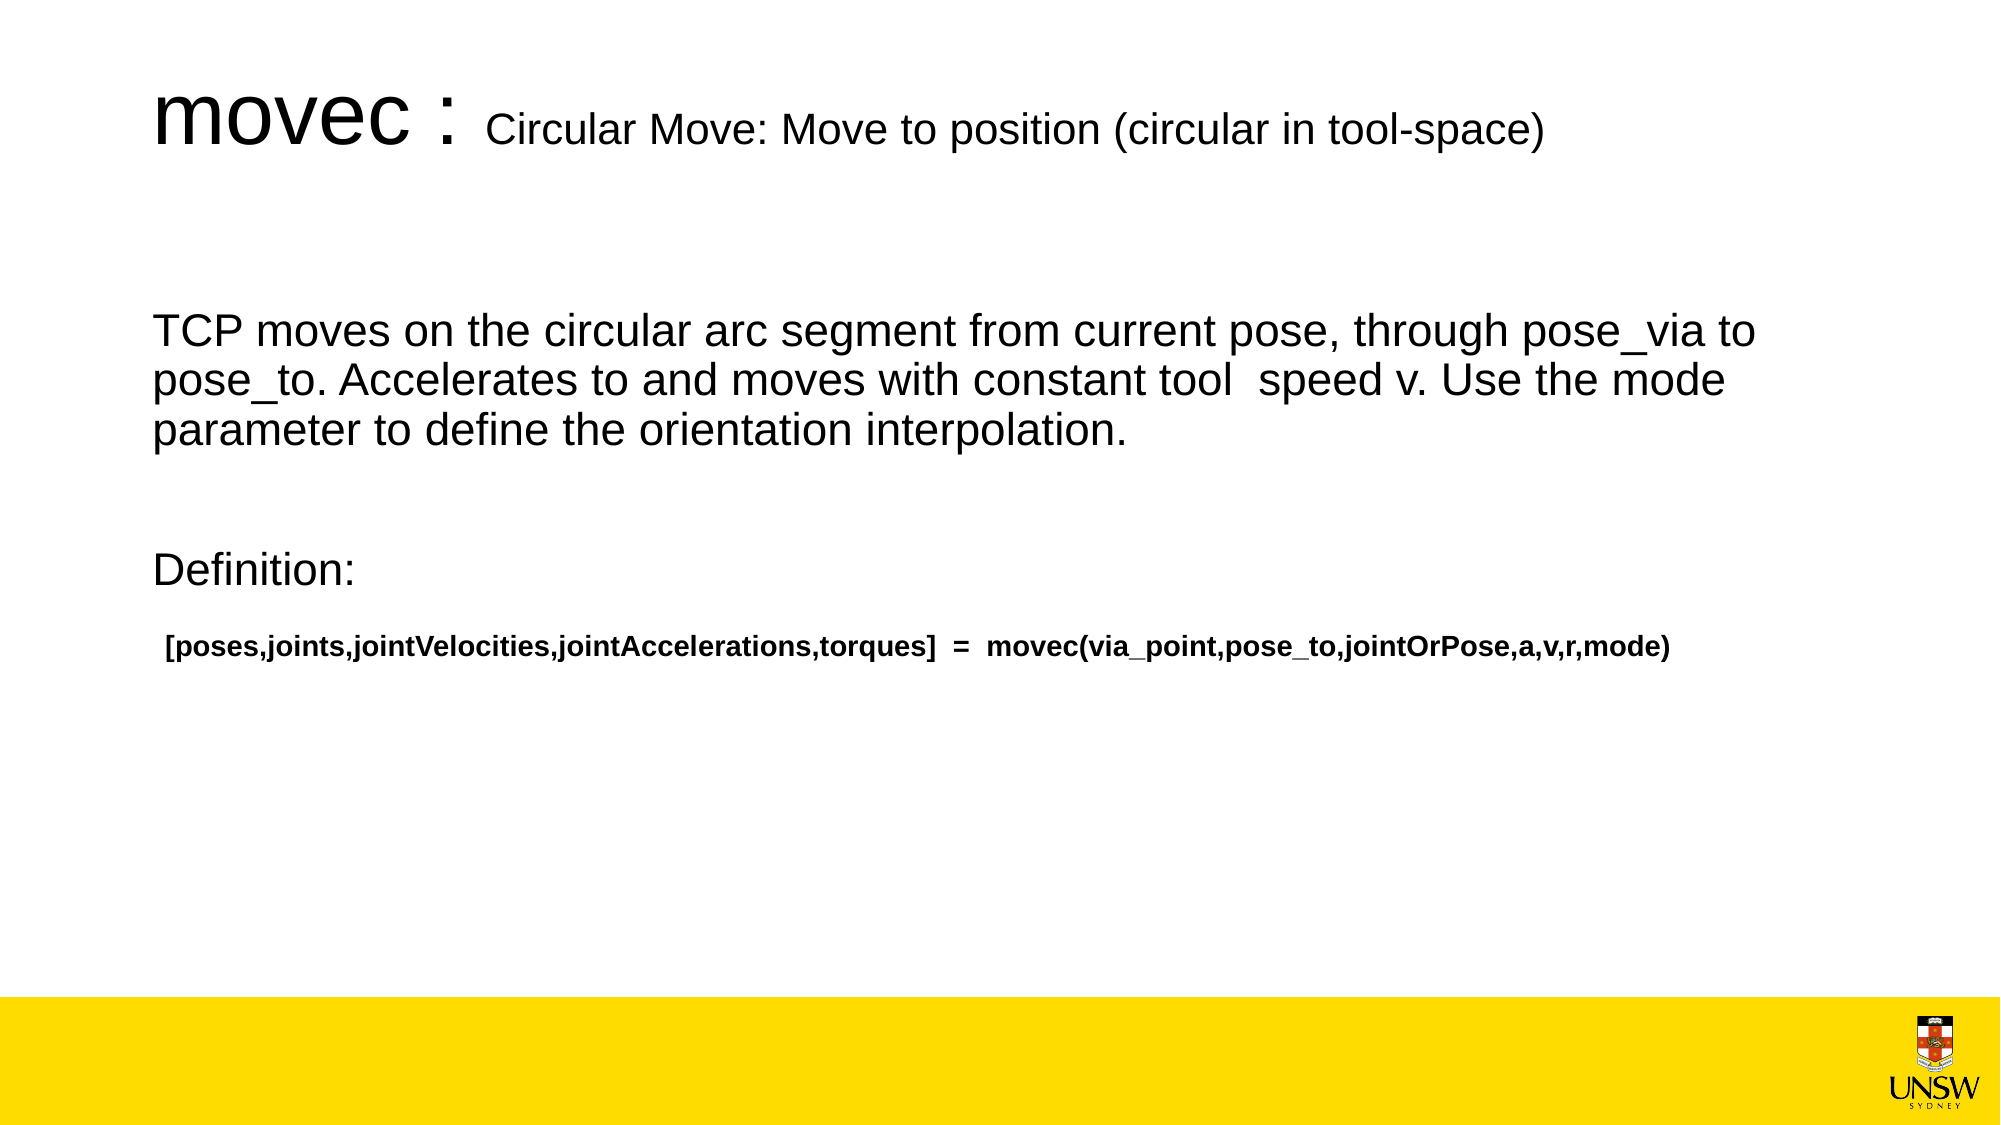

# movec : Circular Move: Move to position (circular in tool-space)
TCP moves on the circular arc segment from current pose, through pose_via to pose_to. Accelerates to and moves with constant tool  speed v. Use the mode parameter to define the orientation interpolation.

Definition:
 [poses,joints,jointVelocities,jointAccelerations,torques]  =  movec(via_point,pose_to,jointOrPose,a,v,r,mode)